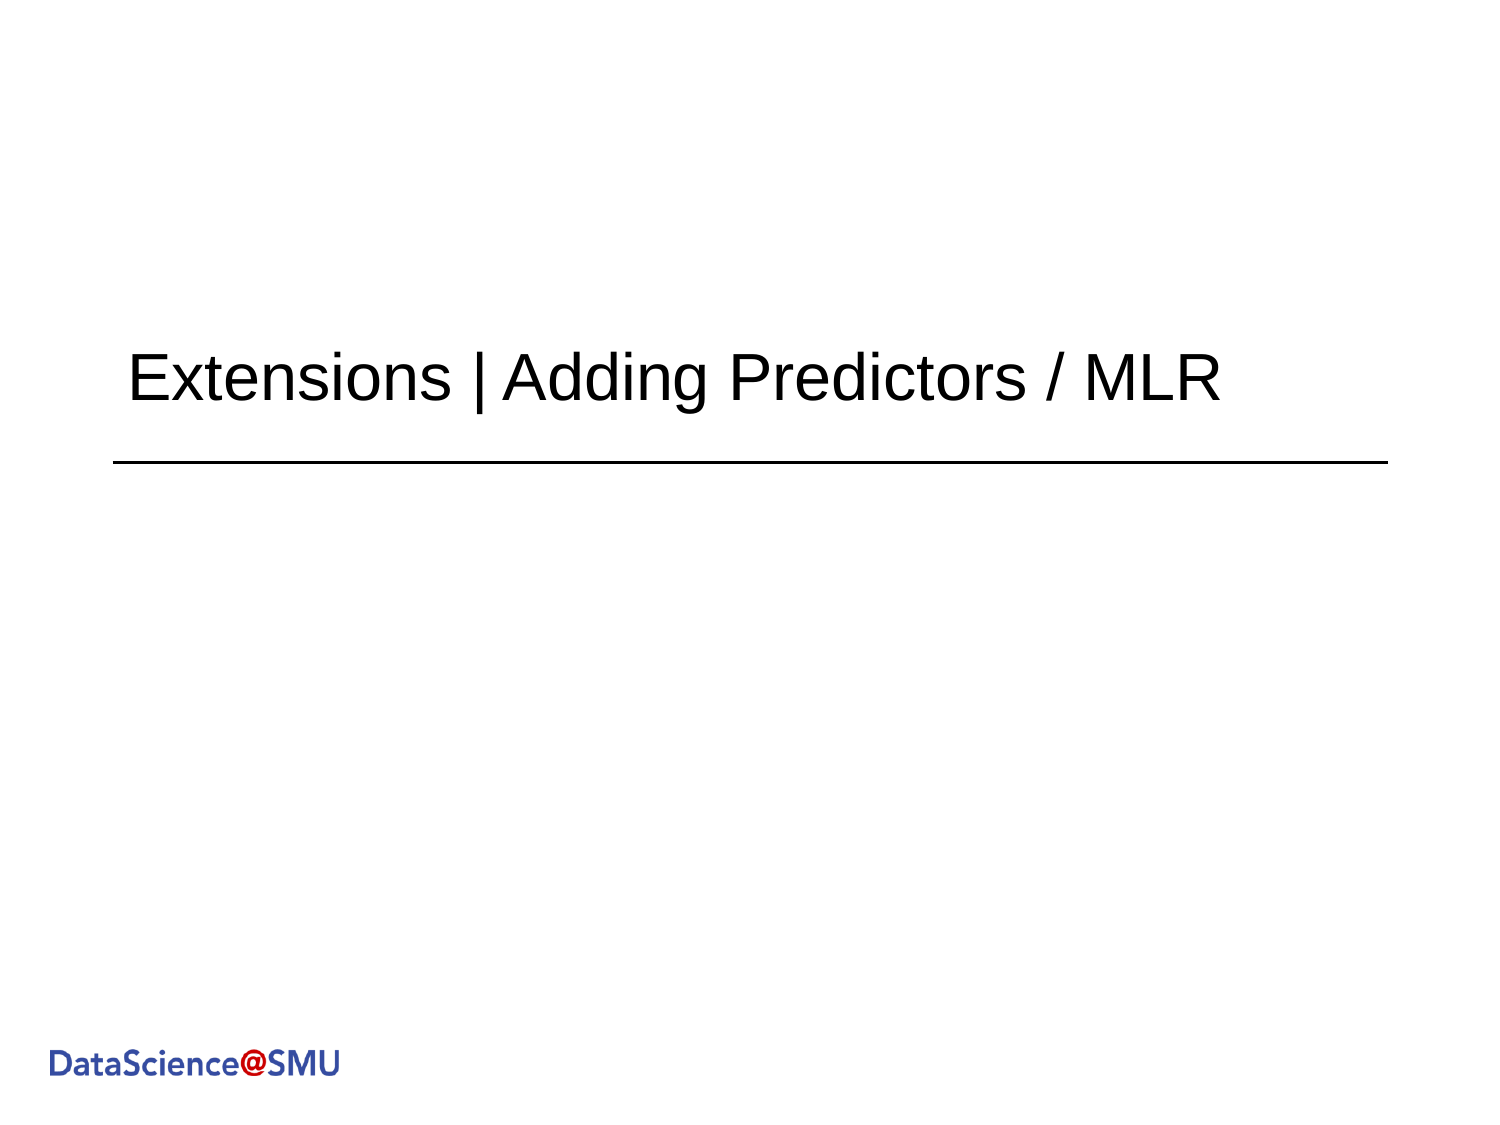

# Extensions | Adding Predictors / MLR